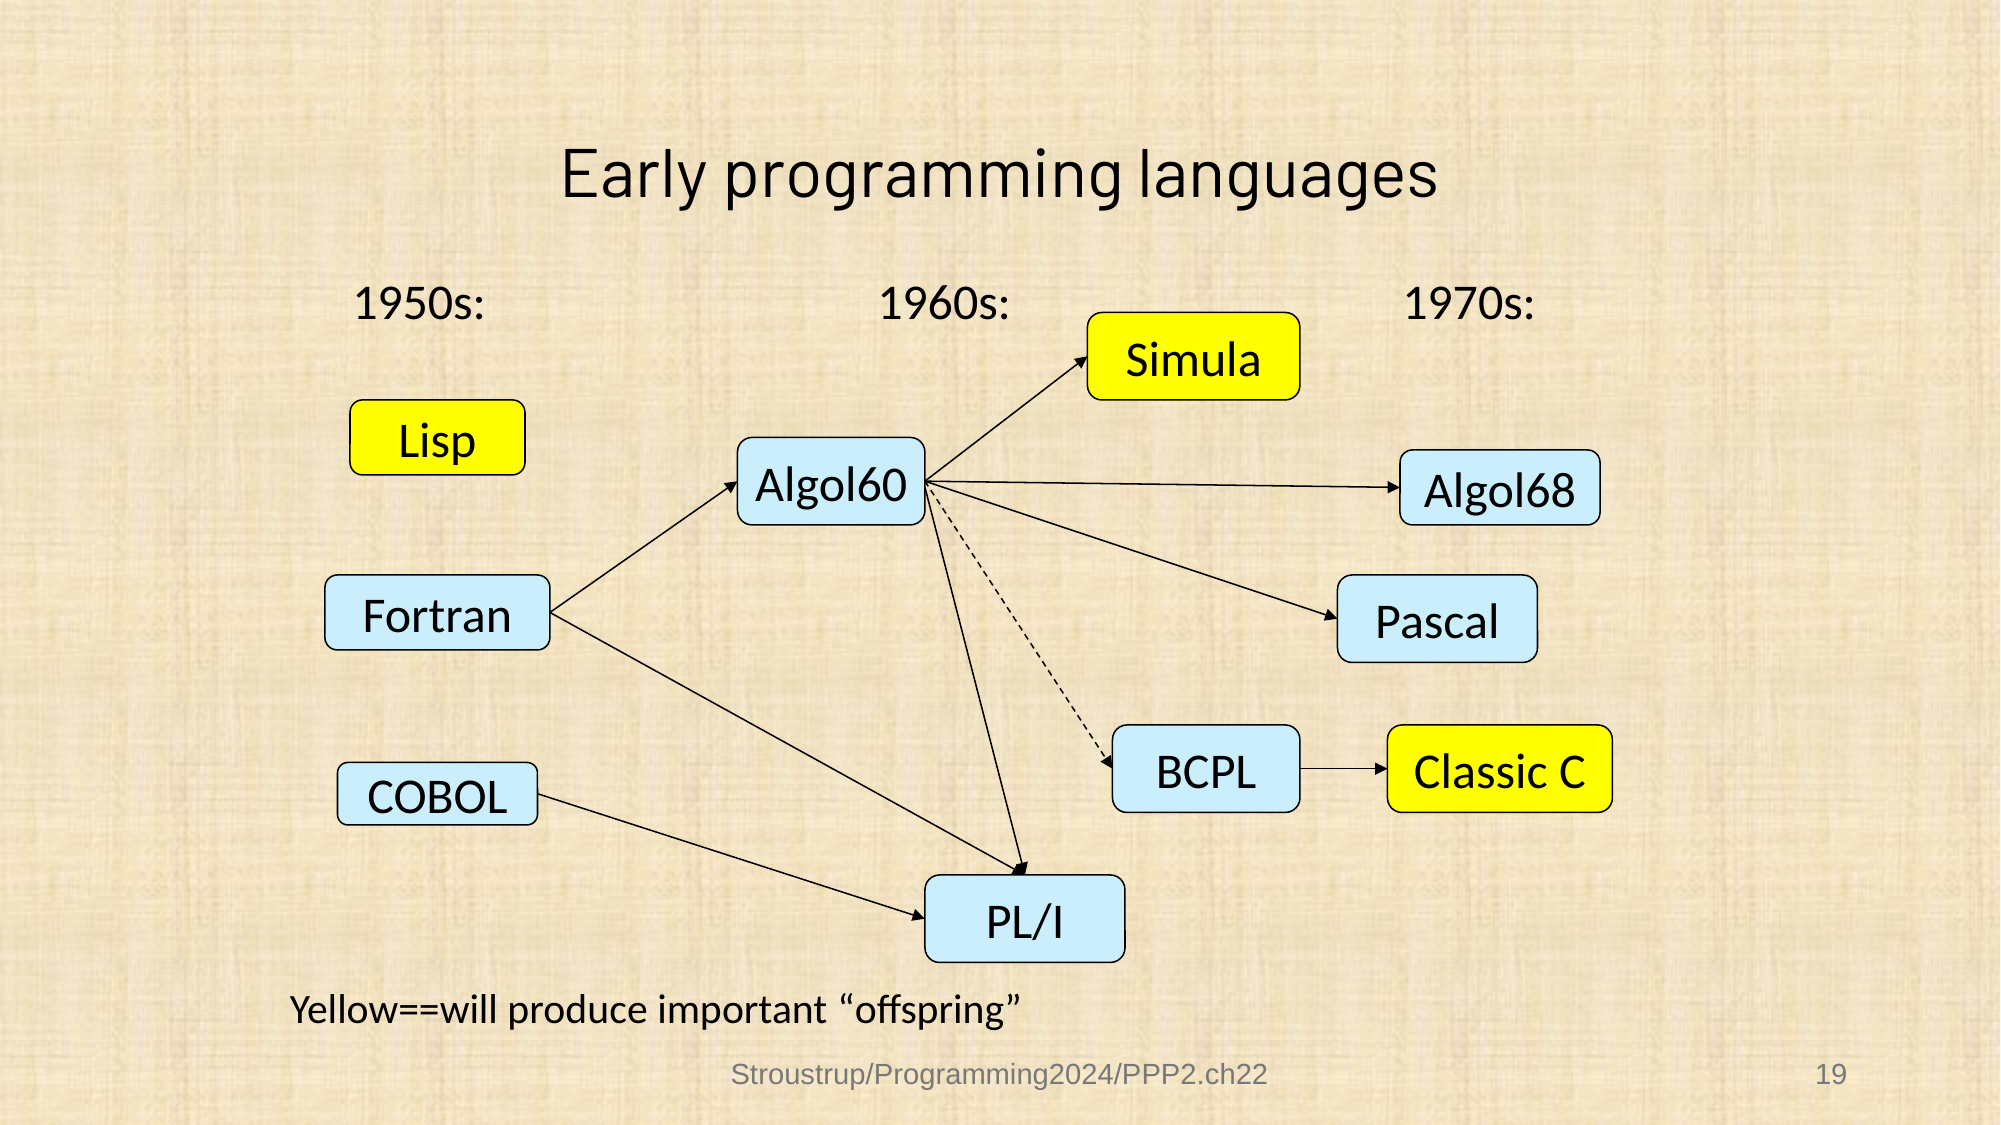

# Early programming languages
1950s:
1960s:
1970s:
Simula
Lisp
Algol60
Algol68
Fortran
Pascal
BCPL
Classic C
COBOL
PL/I
Yellow==will produce important “offspring”
Stroustrup/Programming2024/PPP2.ch22
19